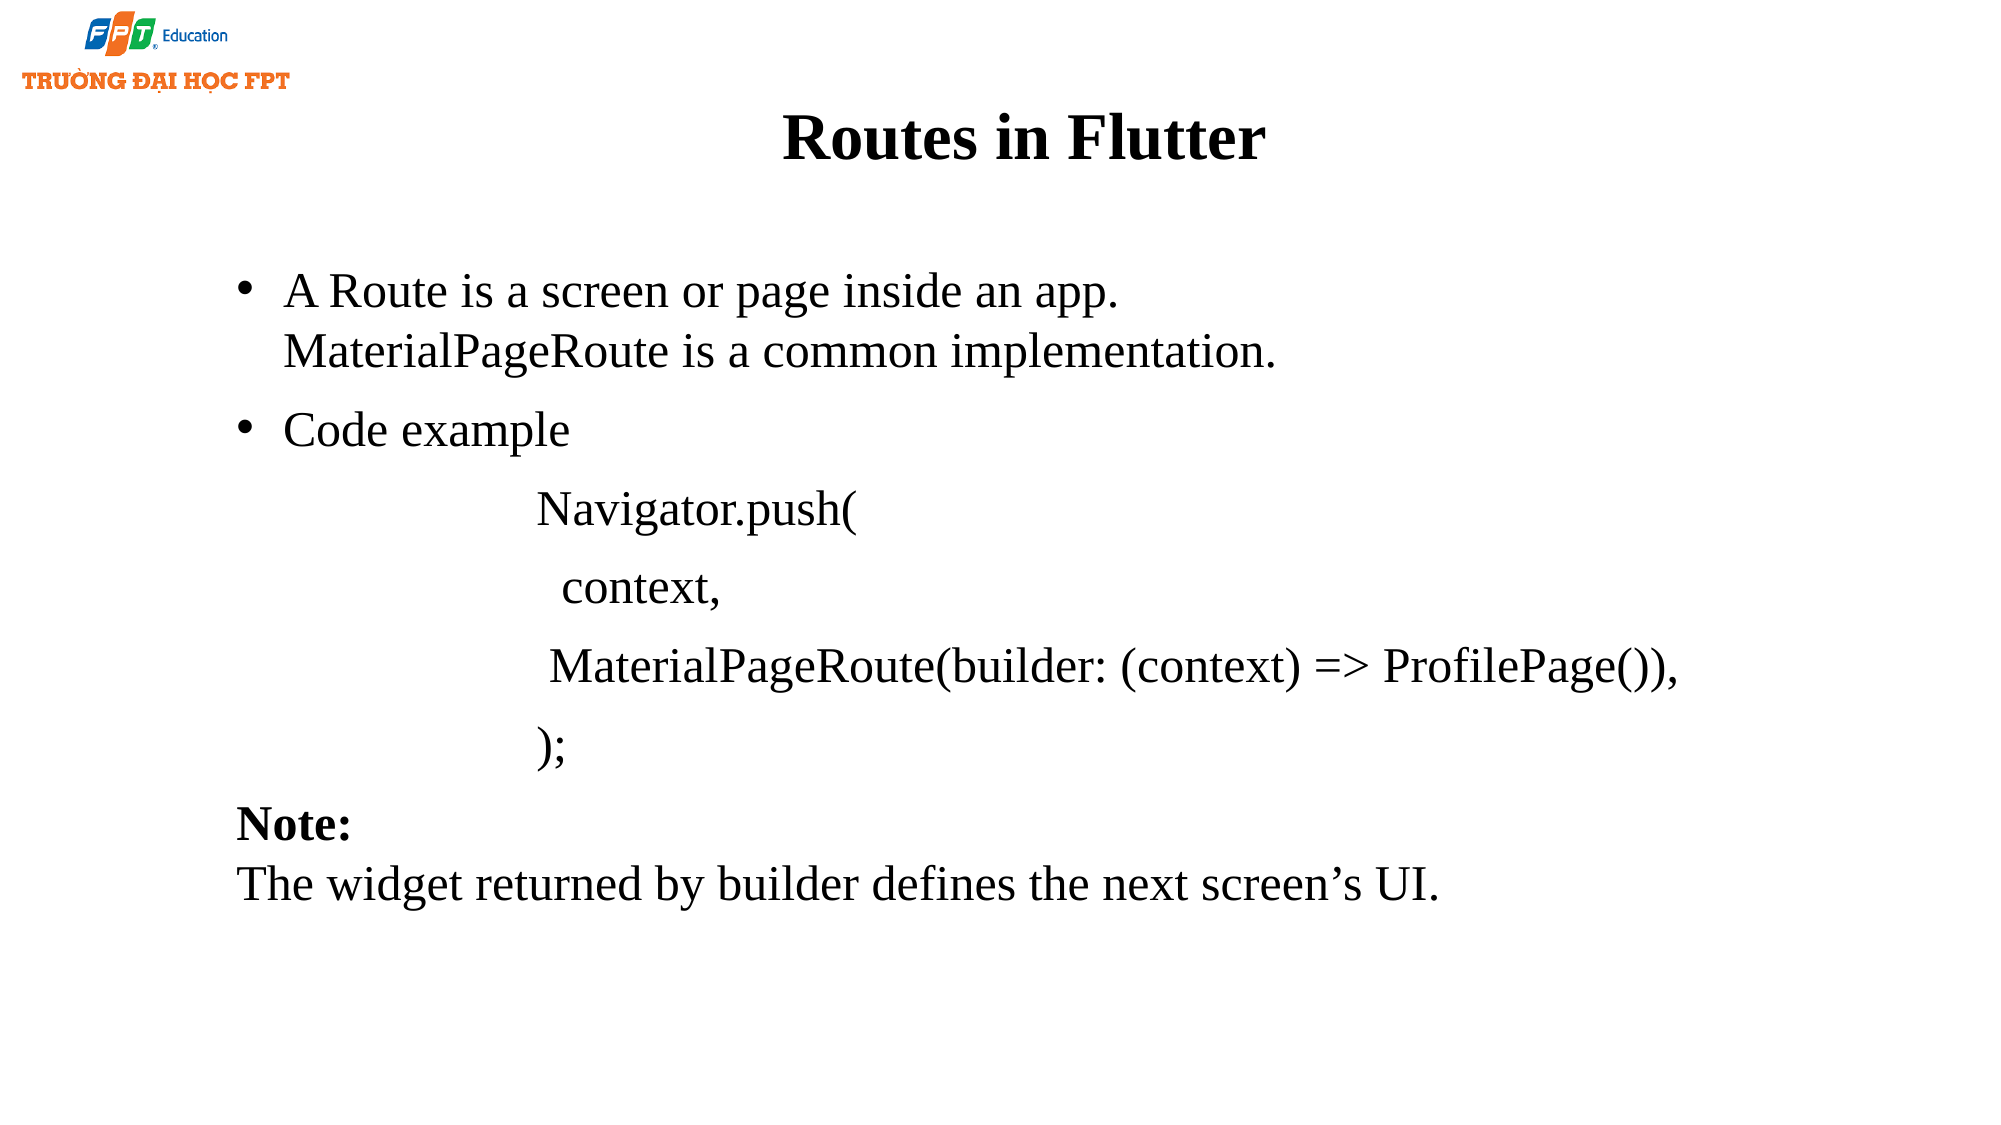

# Routes in Flutter
A Route is a screen or page inside an app.
MaterialPageRoute is a common implementation.
Code example
		Navigator.push(
		  context,
 		 MaterialPageRoute(builder: (context) => ProfilePage()),
		);
Note:
The widget returned by builder defines the next screen’s UI.